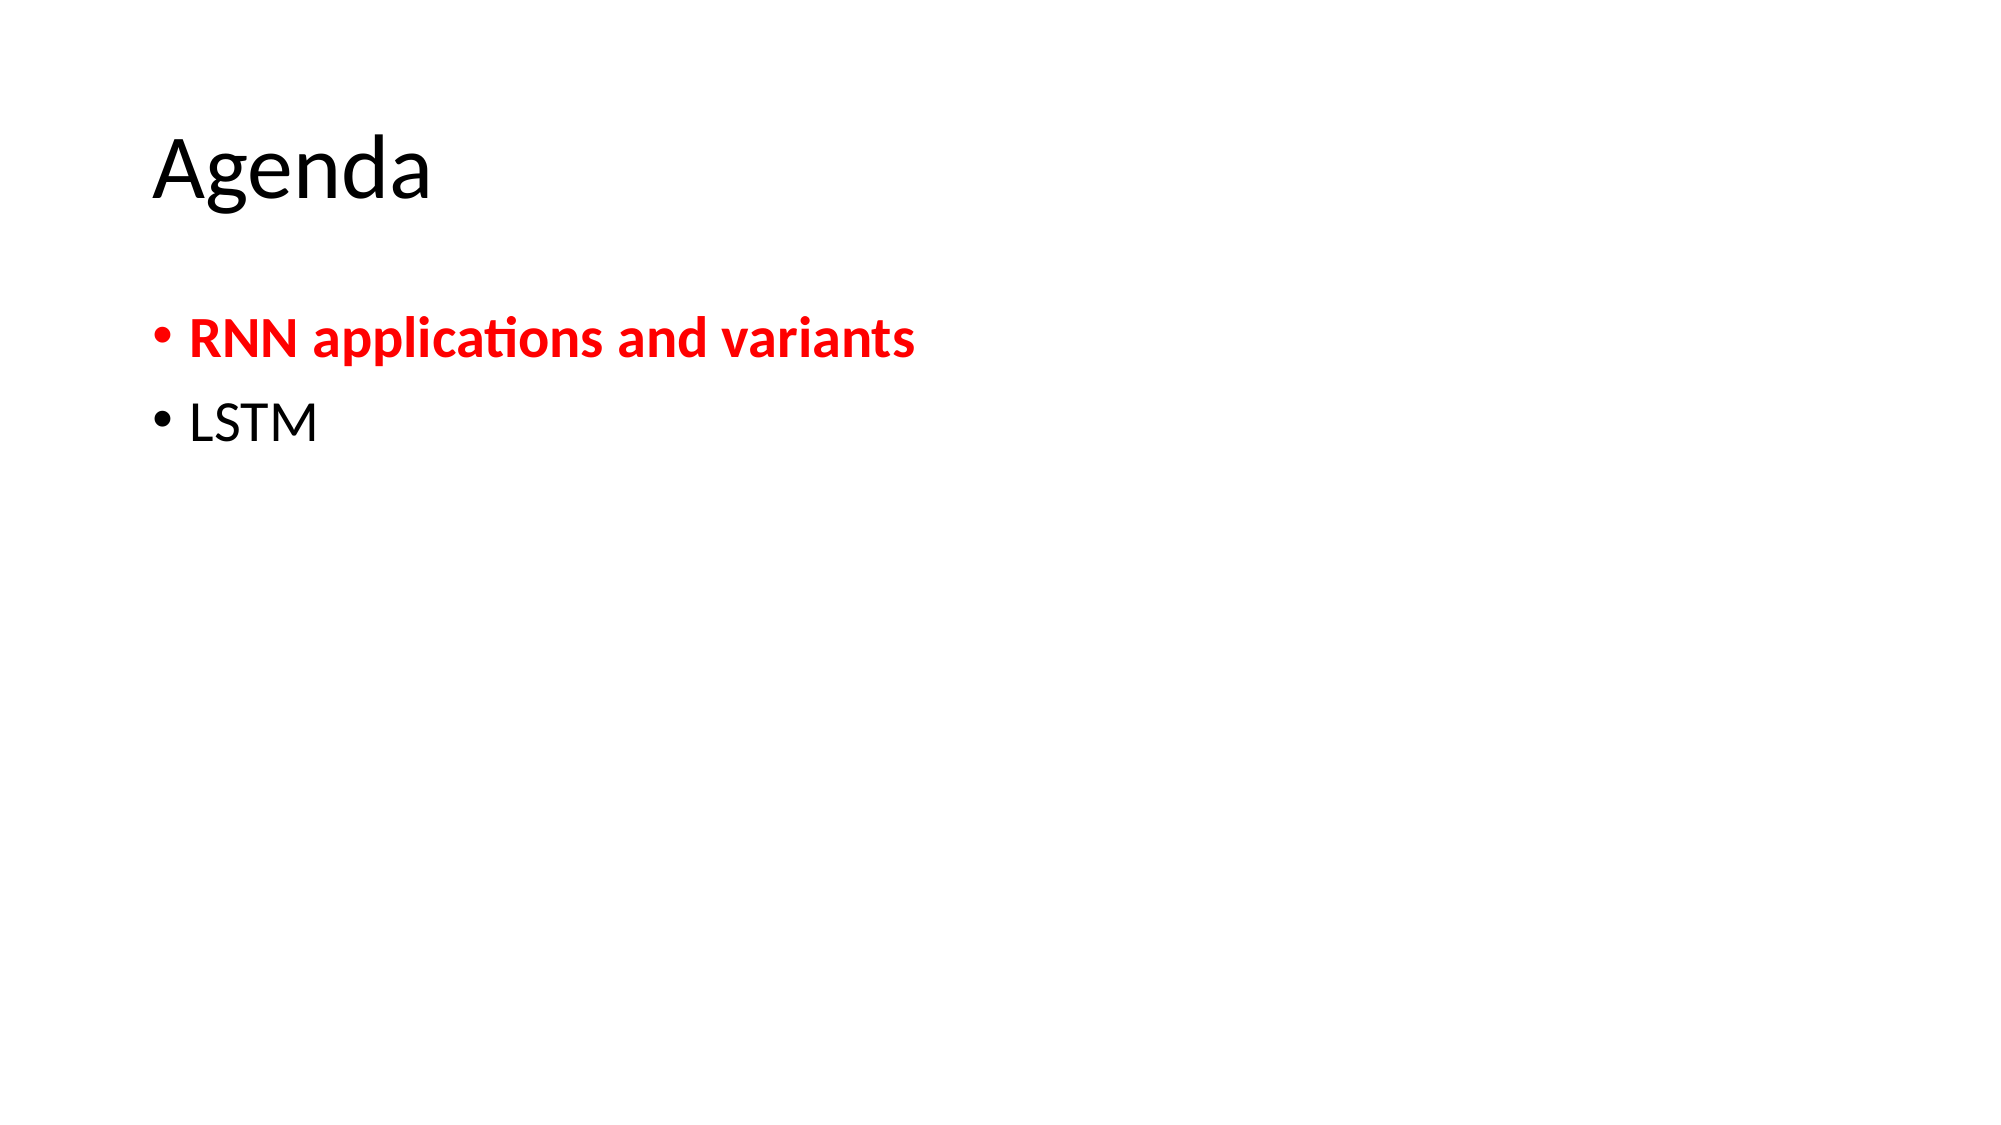

# Agenda
RNN applications and variants
LSTM